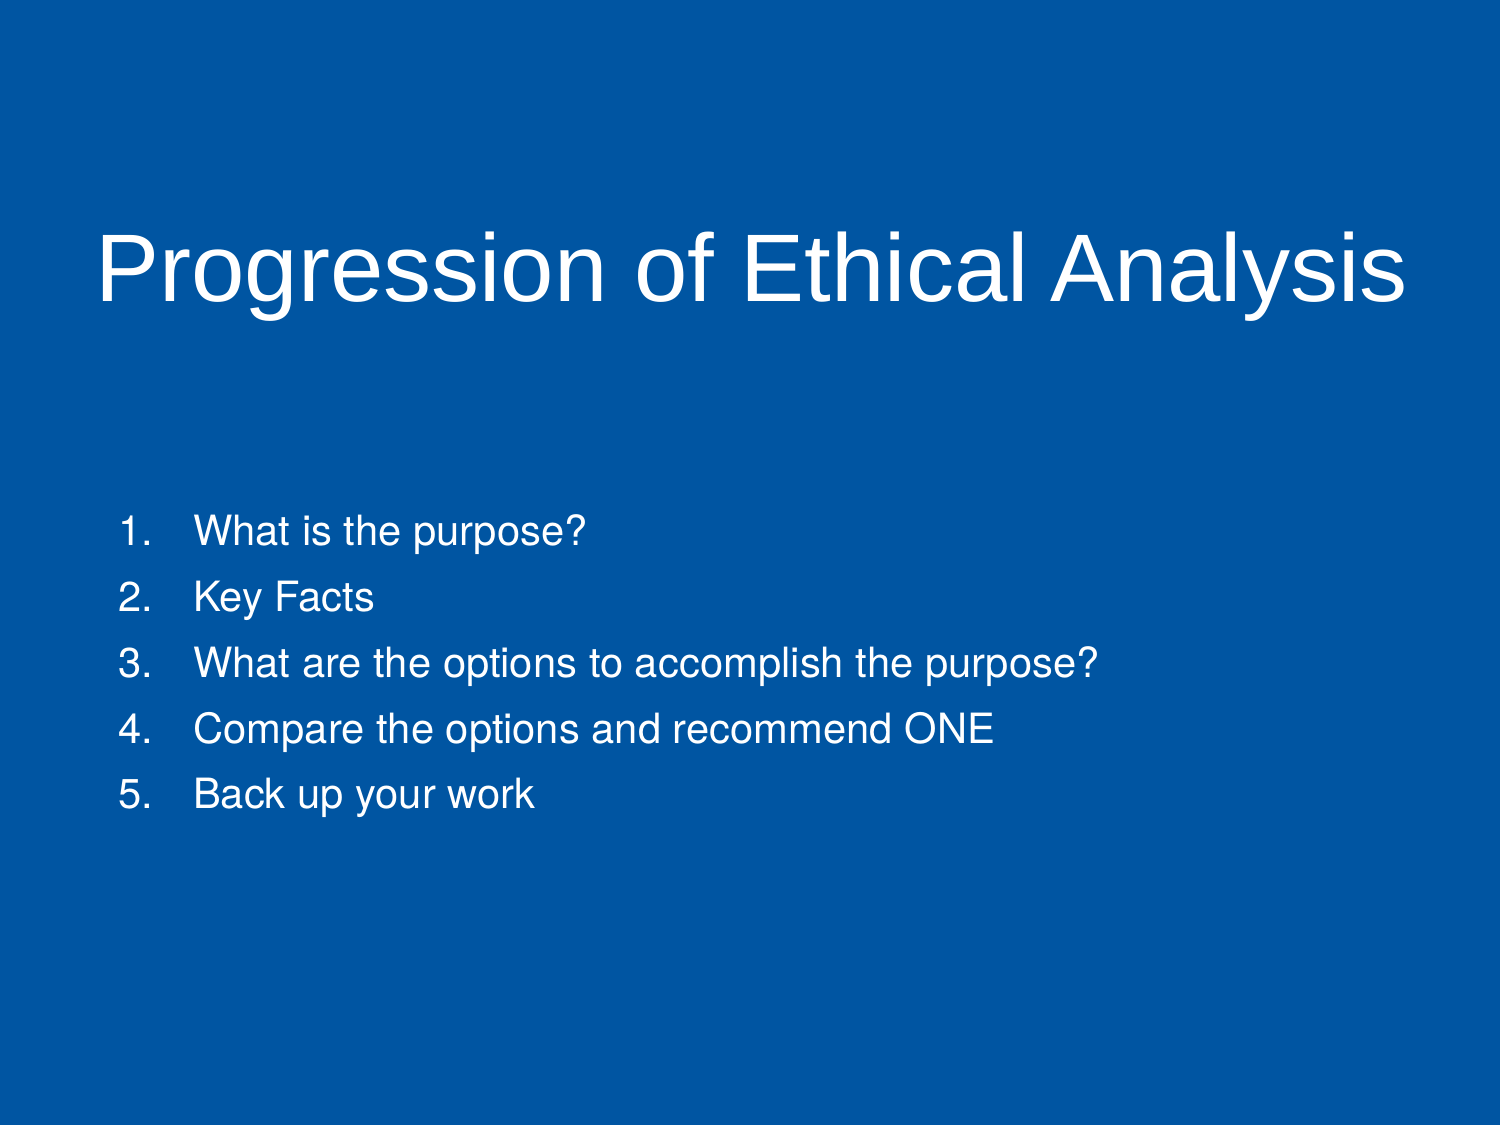

# Progression of Ethical Analysis
What is the purpose?
Key Facts
What are the options to accomplish the purpose?
Compare the options and recommend ONE
Back up your work